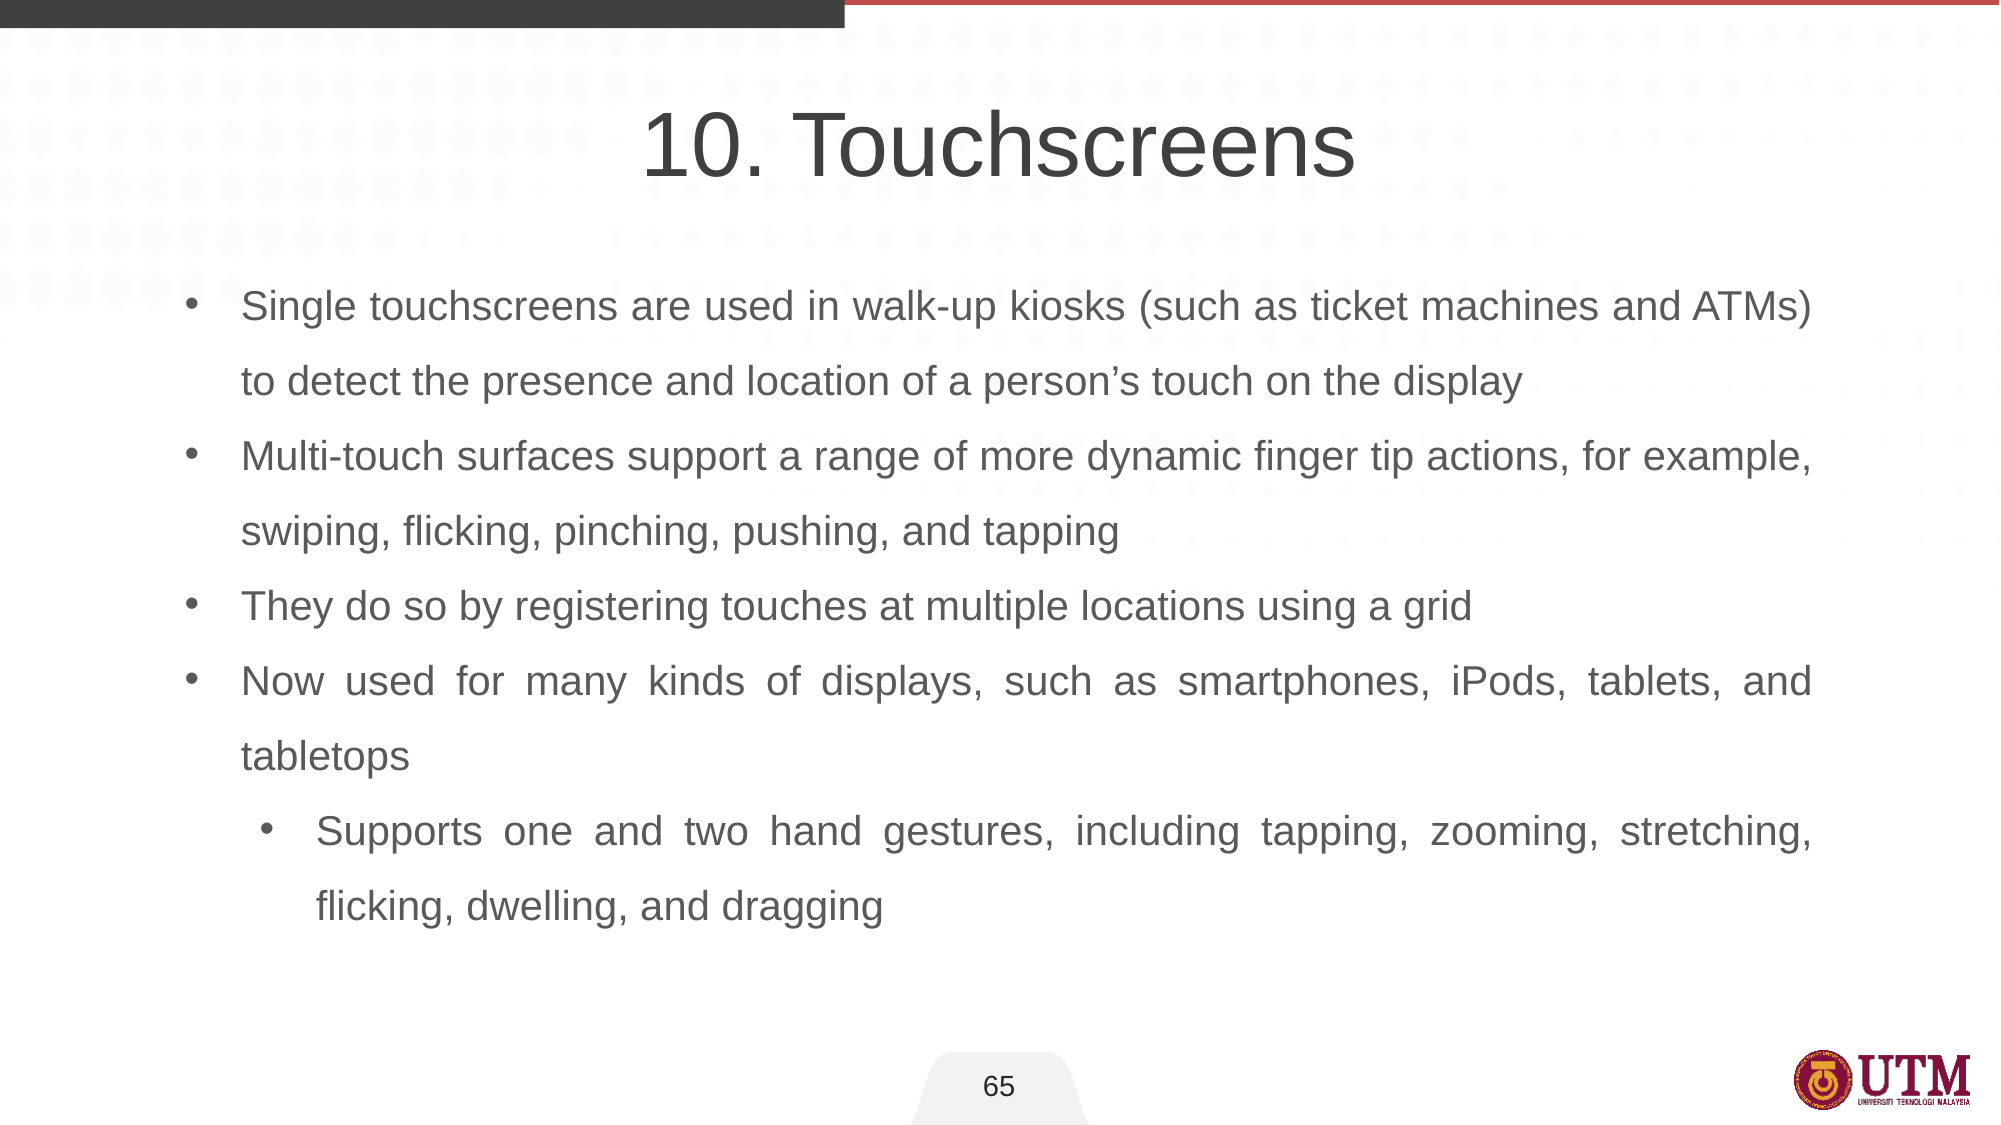

10. Touchscreens
Single touchscreens are used in walk-up kiosks (such as ticket machines and ATMs) to detect the presence and location of a person’s touch on the display
Multi-touch surfaces support a range of more dynamic finger tip actions, for example, swiping, flicking, pinching, pushing, and tapping
They do so by registering touches at multiple locations using a grid
Now used for many kinds of displays, such as smartphones, iPods, tablets, and tabletops
Supports one and two hand gestures, including tapping, zooming, stretching, flicking, dwelling, and dragging
65